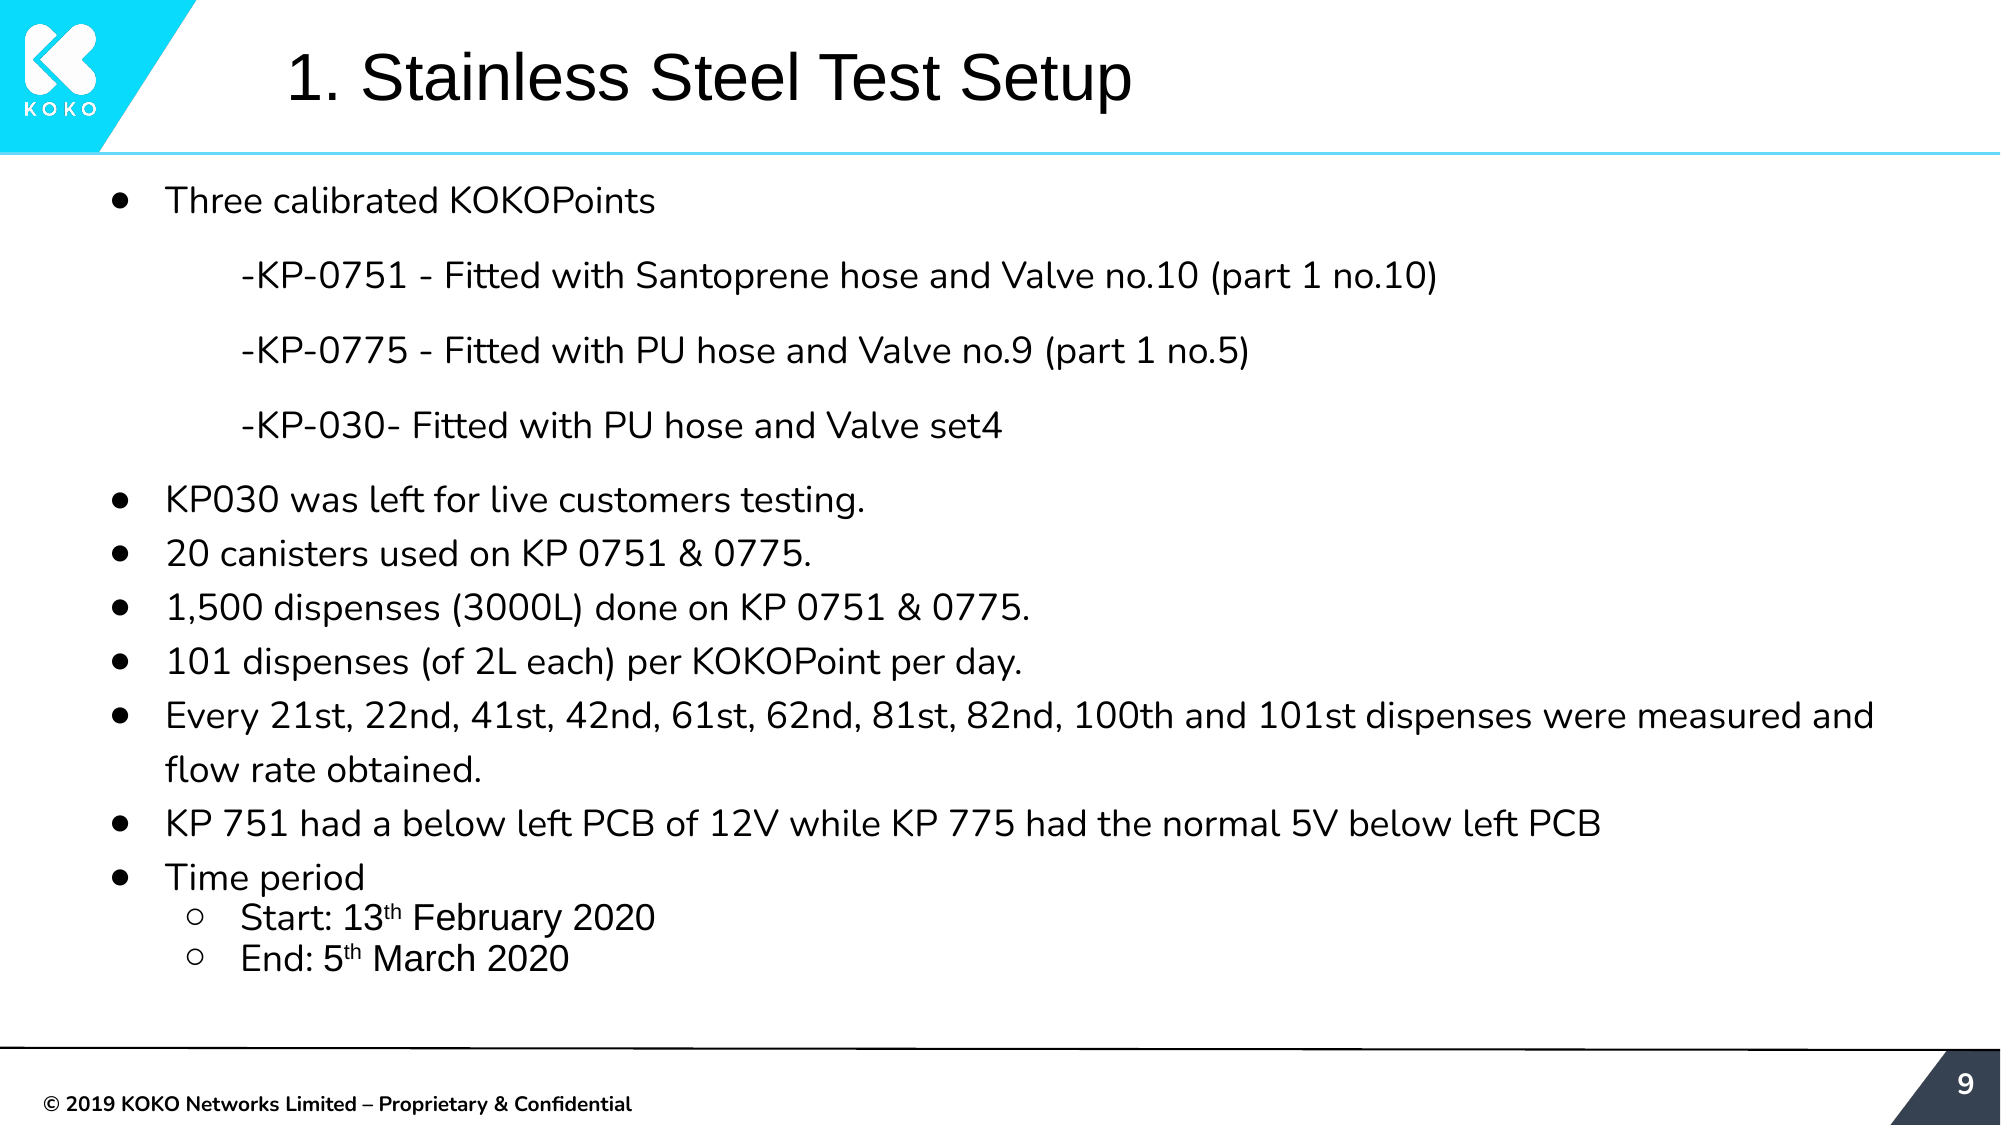

# 1. Stainless Steel Test Setup
Three calibrated KOKOPoints
-KP-0751 - Fitted with Santoprene hose and Valve no.10 (part 1 no.10)
-KP-0775 - Fitted with PU hose and Valve no.9 (part 1 no.5)
-KP-030- Fitted with PU hose and Valve set4
KP030 was left for live customers testing.
20 canisters used on KP 0751 & 0775.
1,500 dispenses (3000L) done on KP 0751 & 0775.
101 dispenses (of 2L each) per KOKOPoint per day.
Every 21st, 22nd, 41st, 42nd, 61st, 62nd, 81st, 82nd, 100th and 101st dispenses were measured and flow rate obtained.
KP 751 had a below left PCB of 12V while KP 775 had the normal 5V below left PCB
Time period
Start: 13th February 2020
End: 5th March 2020

9